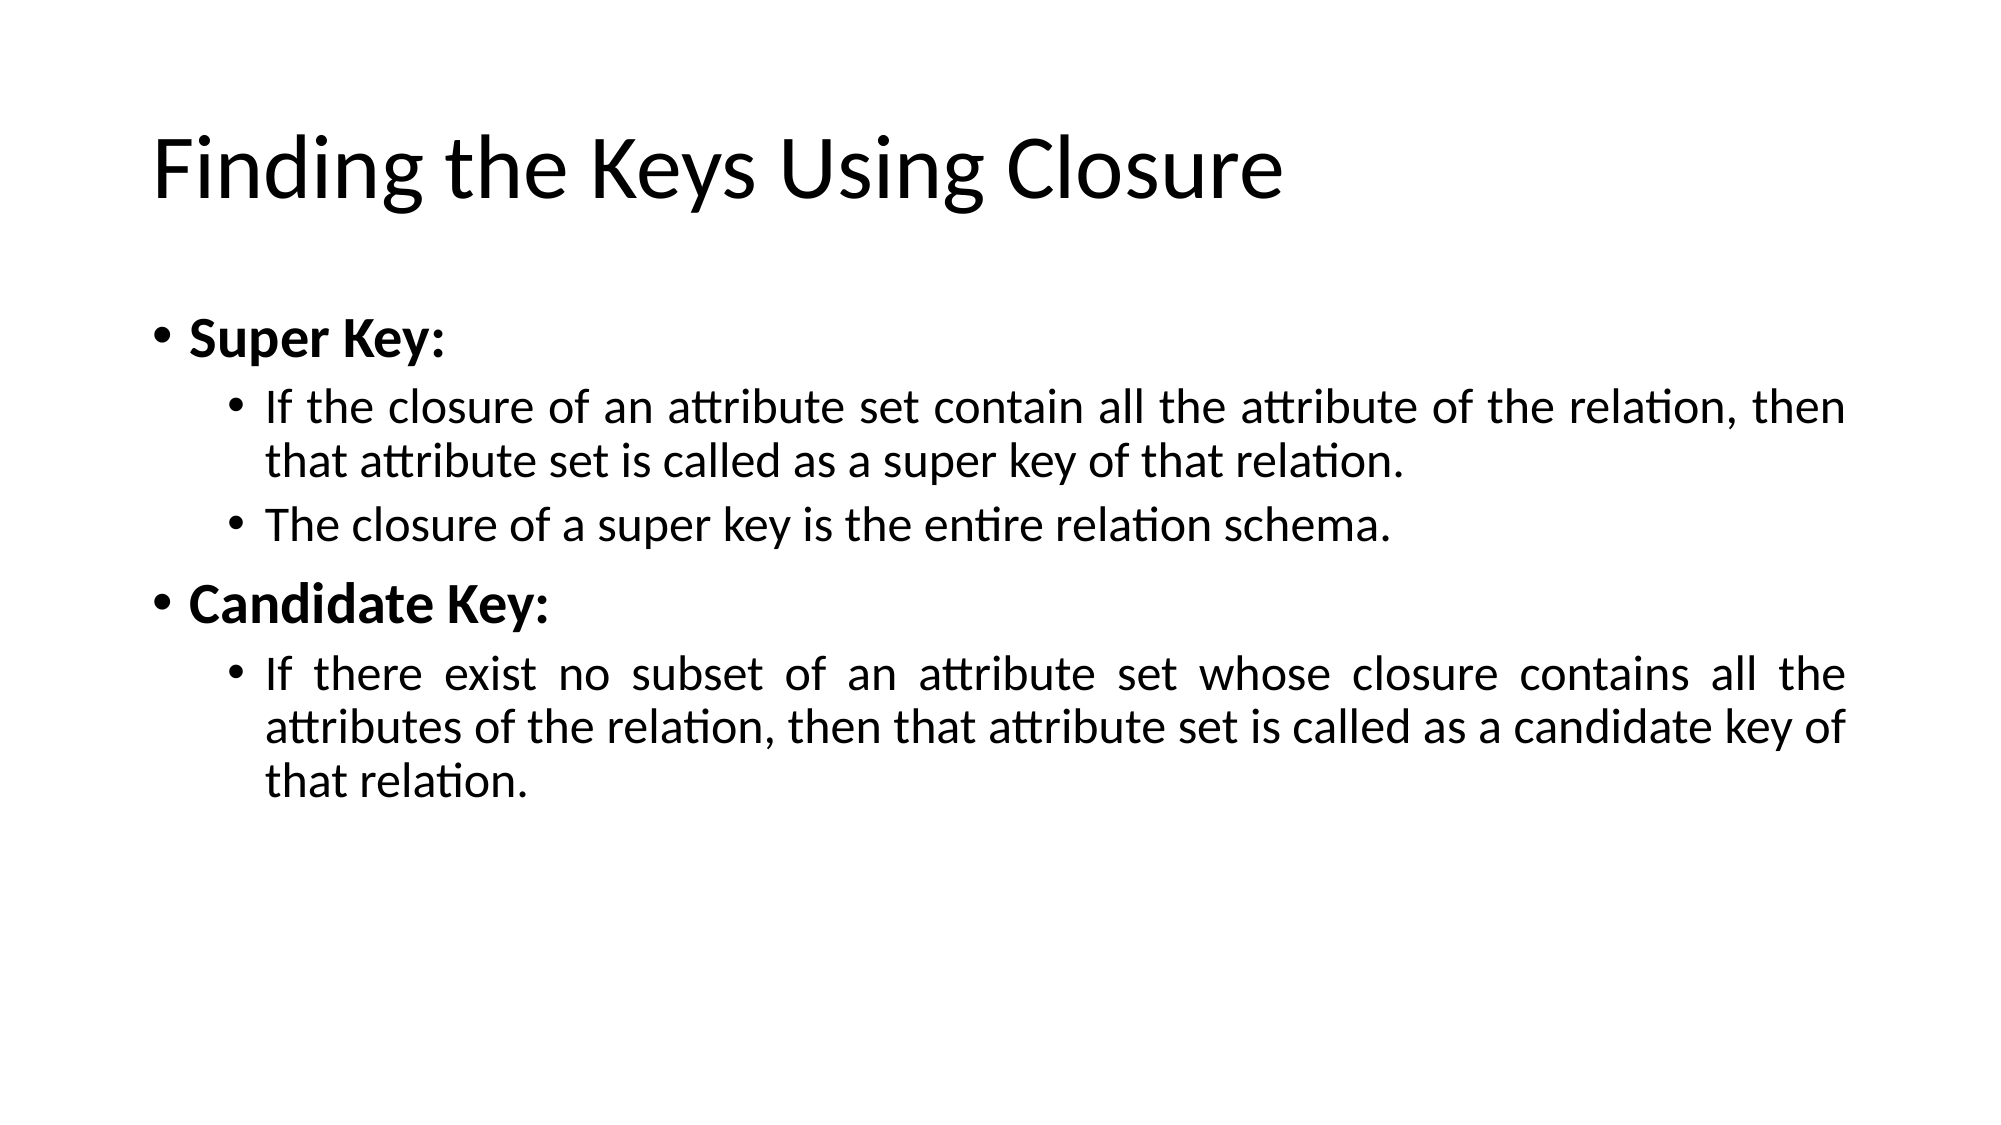

# Finding the Keys Using Closure
Super Key:
If the closure of an attribute set contain all the attribute of the relation, then that attribute set is called as a super key of that relation.
The closure of a super key is the entire relation schema.
Candidate Key:
If there exist no subset of an attribute set whose closure contains all the attributes of the relation, then that attribute set is called as a candidate key of that relation.